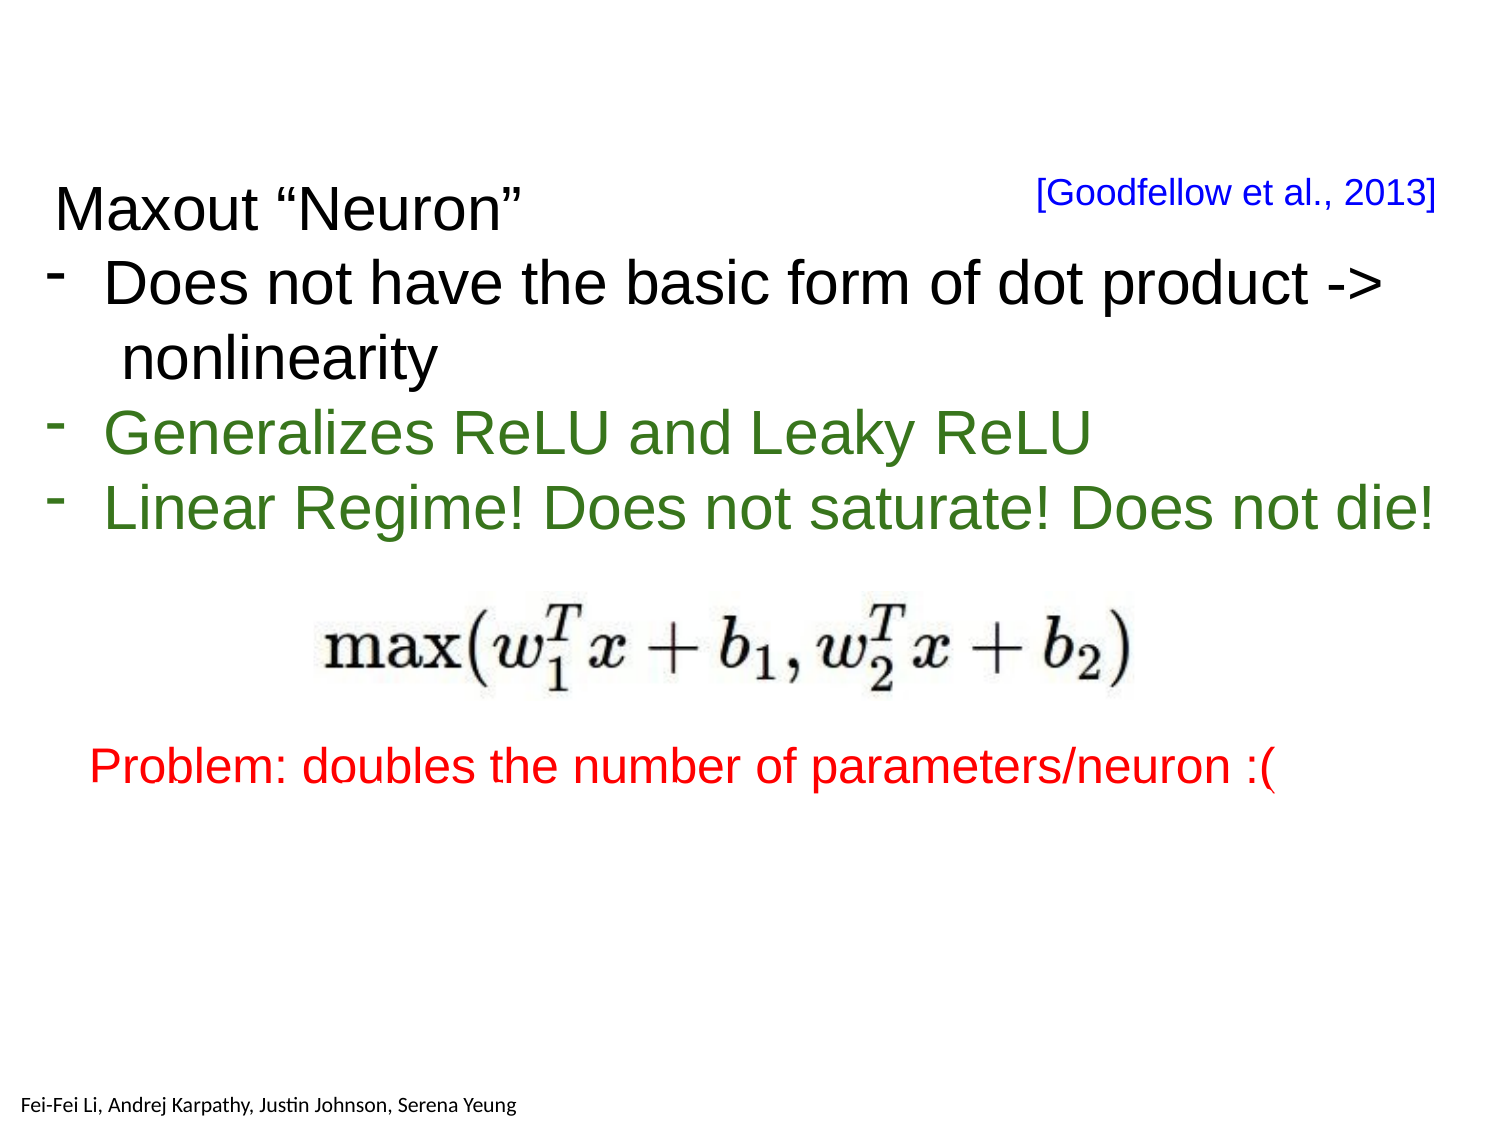

# Maxout “Neuron”
[Goodfellow et al., 2013]
Does not have the basic form of dot product ->  nonlinearity
Generalizes ReLU and Leaky ReLU
Linear Regime! Does not saturate! Does not die!

Problem: doubles the number of parameters/neuron :(
April 22, 2019
Fei-Fei Li & Justin Johnson & Serena Yeung
24
Lecture 7 -
Fei-Fei Li & Justin Johnson & Serena Yeung	Lecture 7 -	April 22, 2019
Fei-Fei Li, Andrej Karpathy, Justin Johnson, Serena Yeung